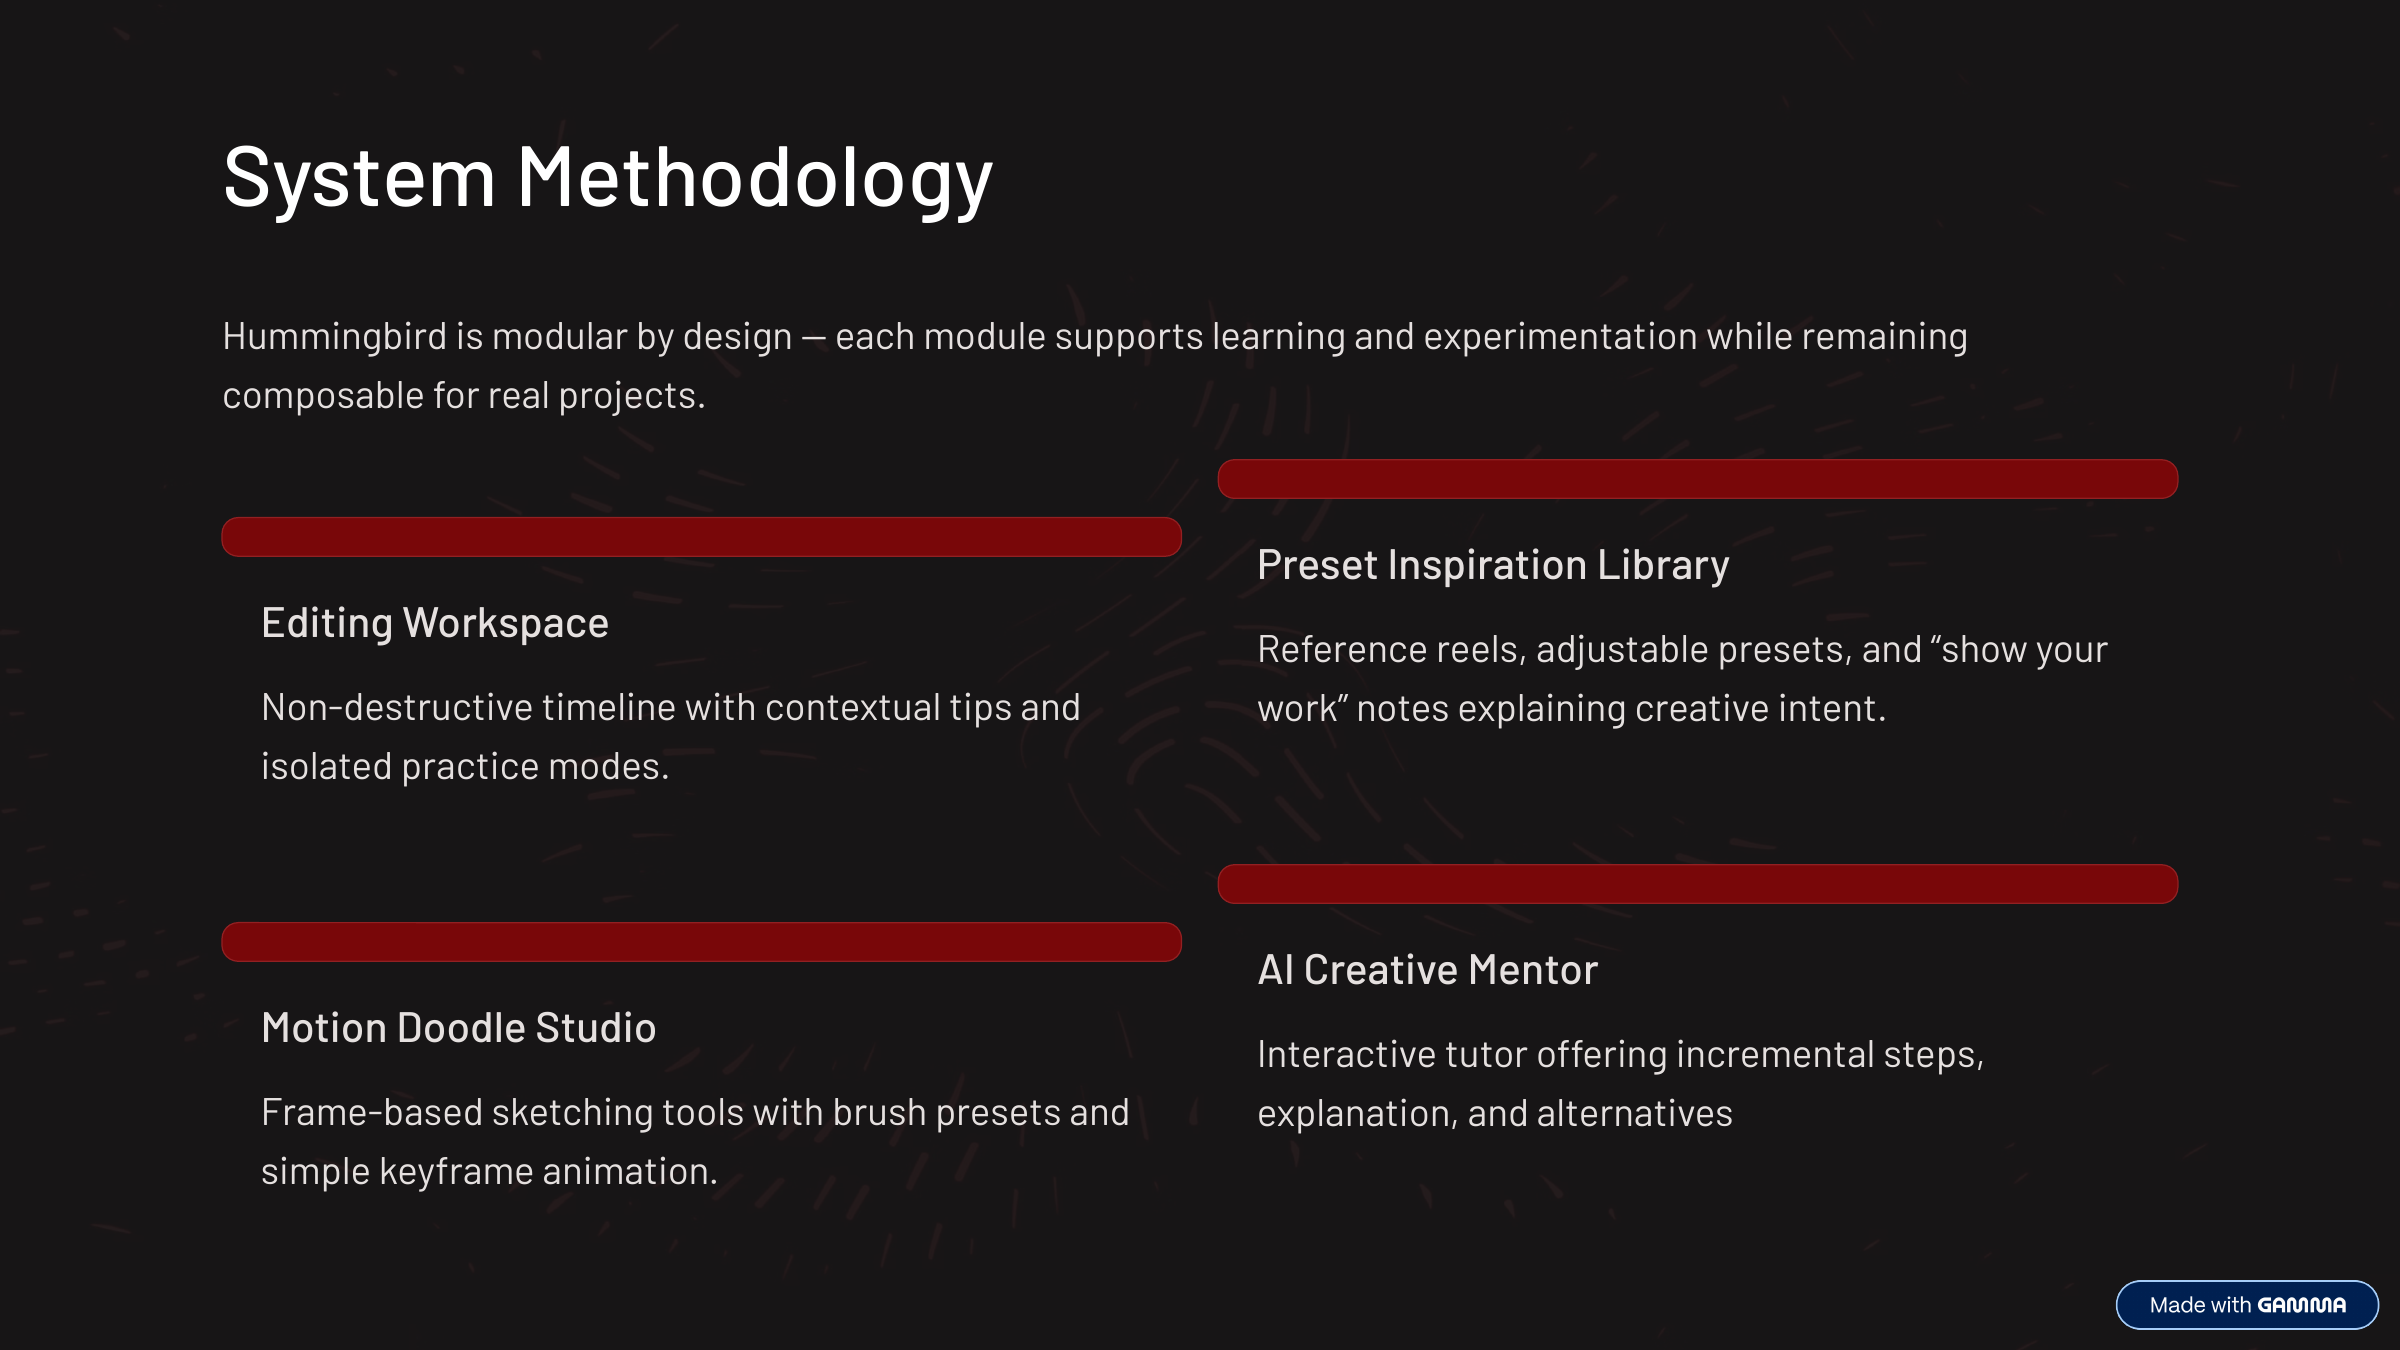

System Methodology
Hummingbird is modular by design — each module supports learning and experimentation while remaining composable for real projects.

Preset Inspiration Library
Editing Workspace
Reference reels, adjustable presets, and “show your work” notes explaining creative intent.
Non-destructive timeline with contextual tips and isolated practice modes.

AI Creative Mentor
Motion Doodle Studio
Interactive tutor offering incremental steps, explanation, and alternatives
Frame-based sketching tools with brush presets and simple keyframe animation.